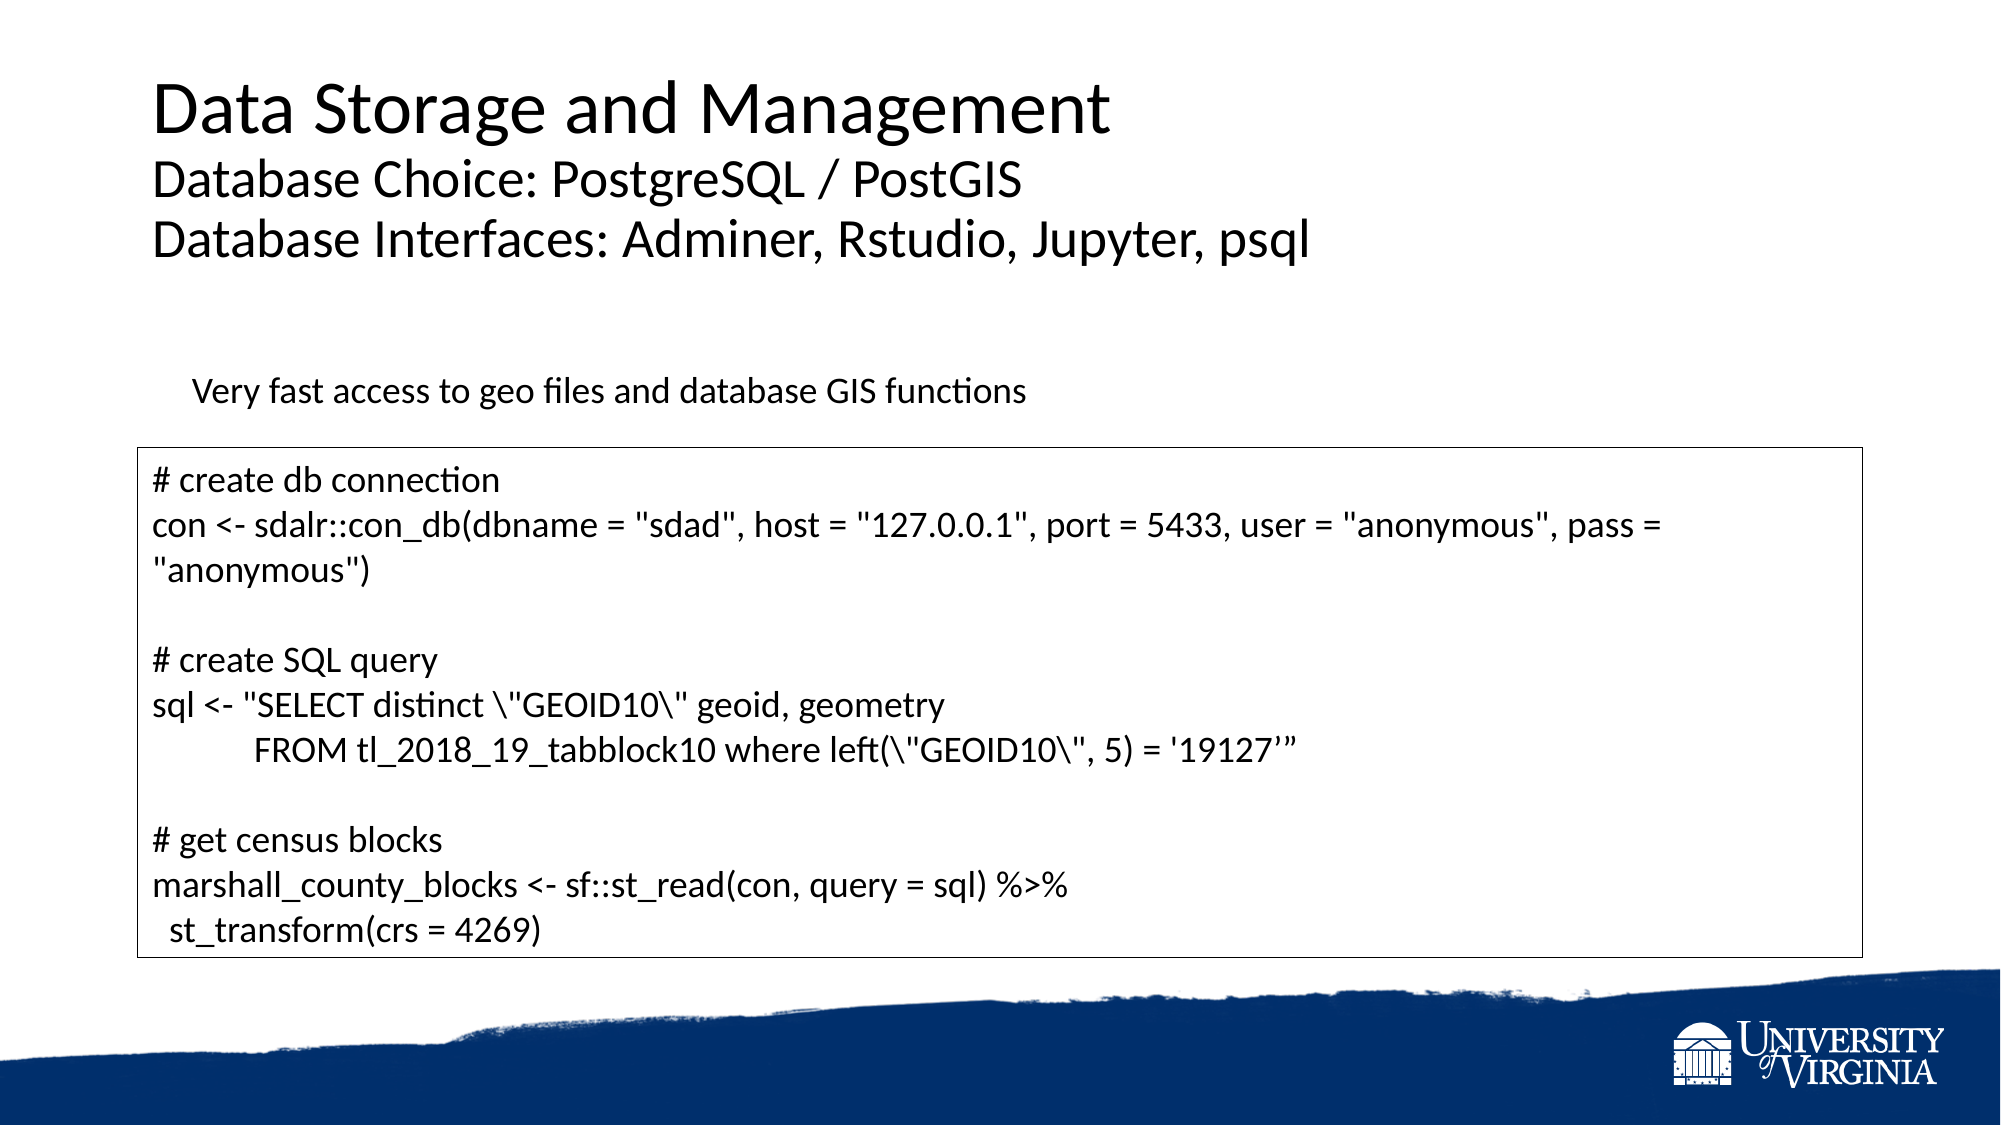

# Data Storage and Management Database Choice: PostgreSQL / PostGIS Database Interfaces: Adminer, Rstudio, Jupyter, psql
Very fast access to geo files and database GIS functions
# create db connection
con <- sdalr::con_db(dbname = "sdad", host = "127.0.0.1", port = 5433, user = "anonymous", pass = "anonymous")

# create SQL query
sql <- "SELECT distinct \"GEOID10\" geoid, geometry
            FROM tl_2018_19_tabblock10 where left(\"GEOID10\", 5) = '19127’”

# get census blocks
marshall_county_blocks <- sf::st_read(con, query = sql) %>%
  st_transform(crs = 4269)